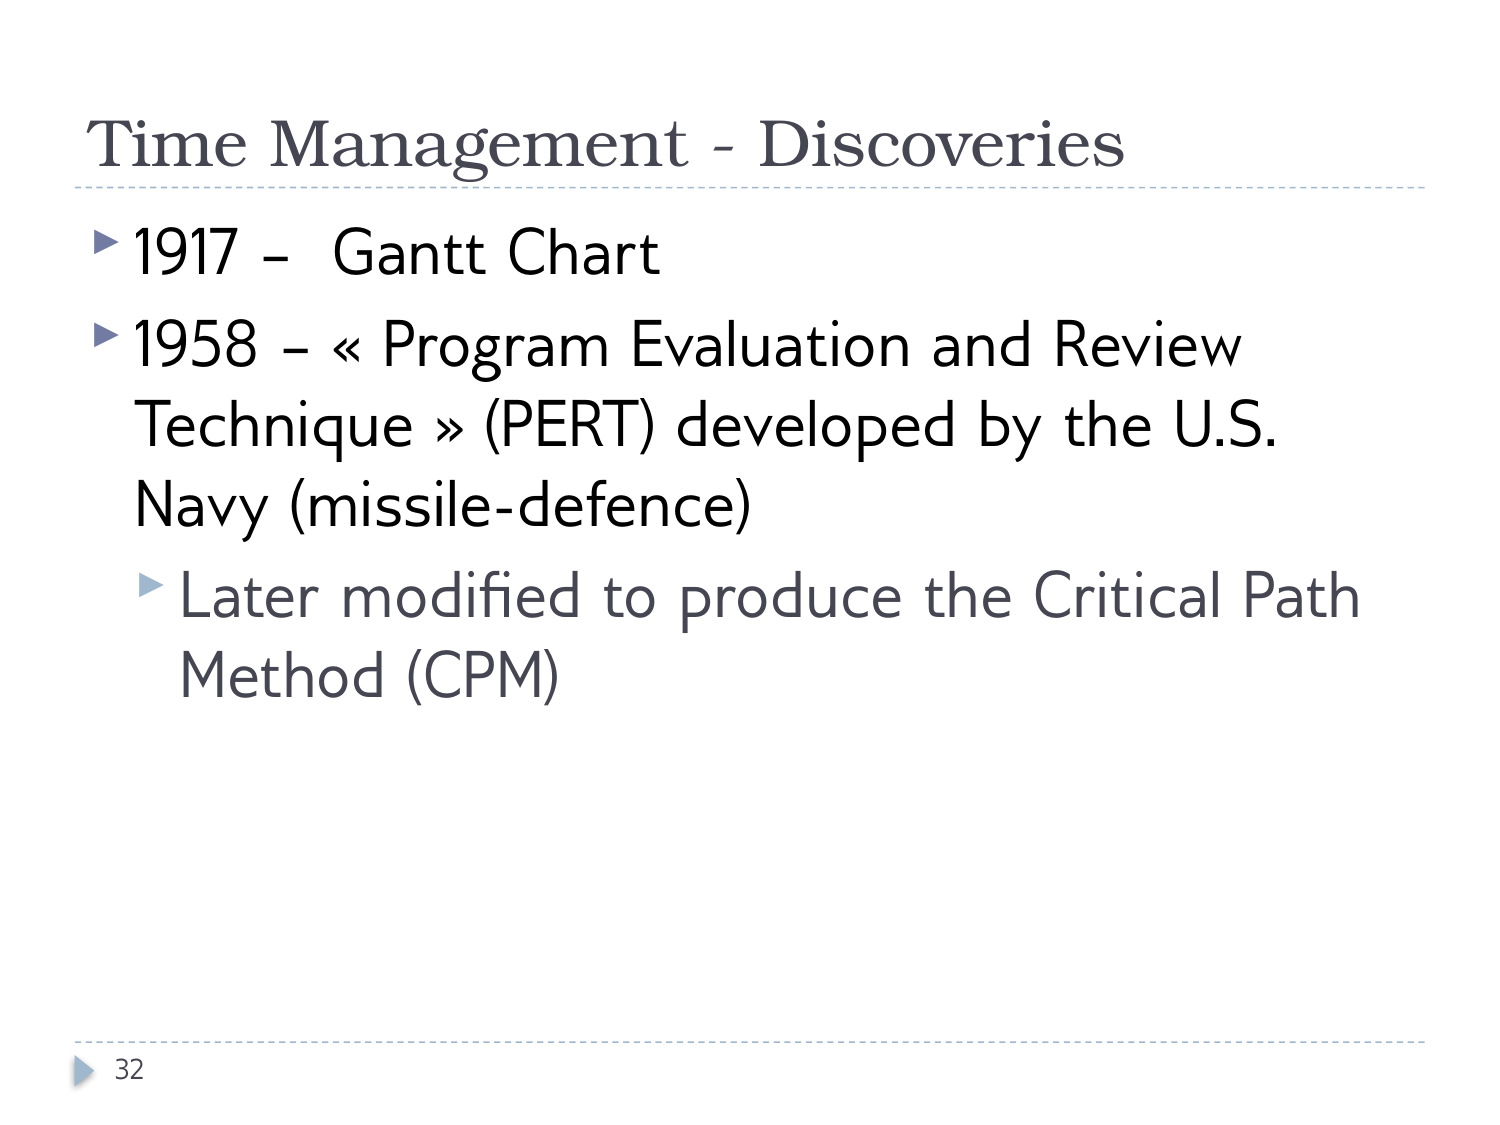

# Time Management - Discoveries
1917 –  Gantt Chart
1958 – « Program Evaluation and Review Technique » (PERT) developed by the U.S. Navy (missile-defence)
Later modified to produce the Critical Path Method (CPM)
32